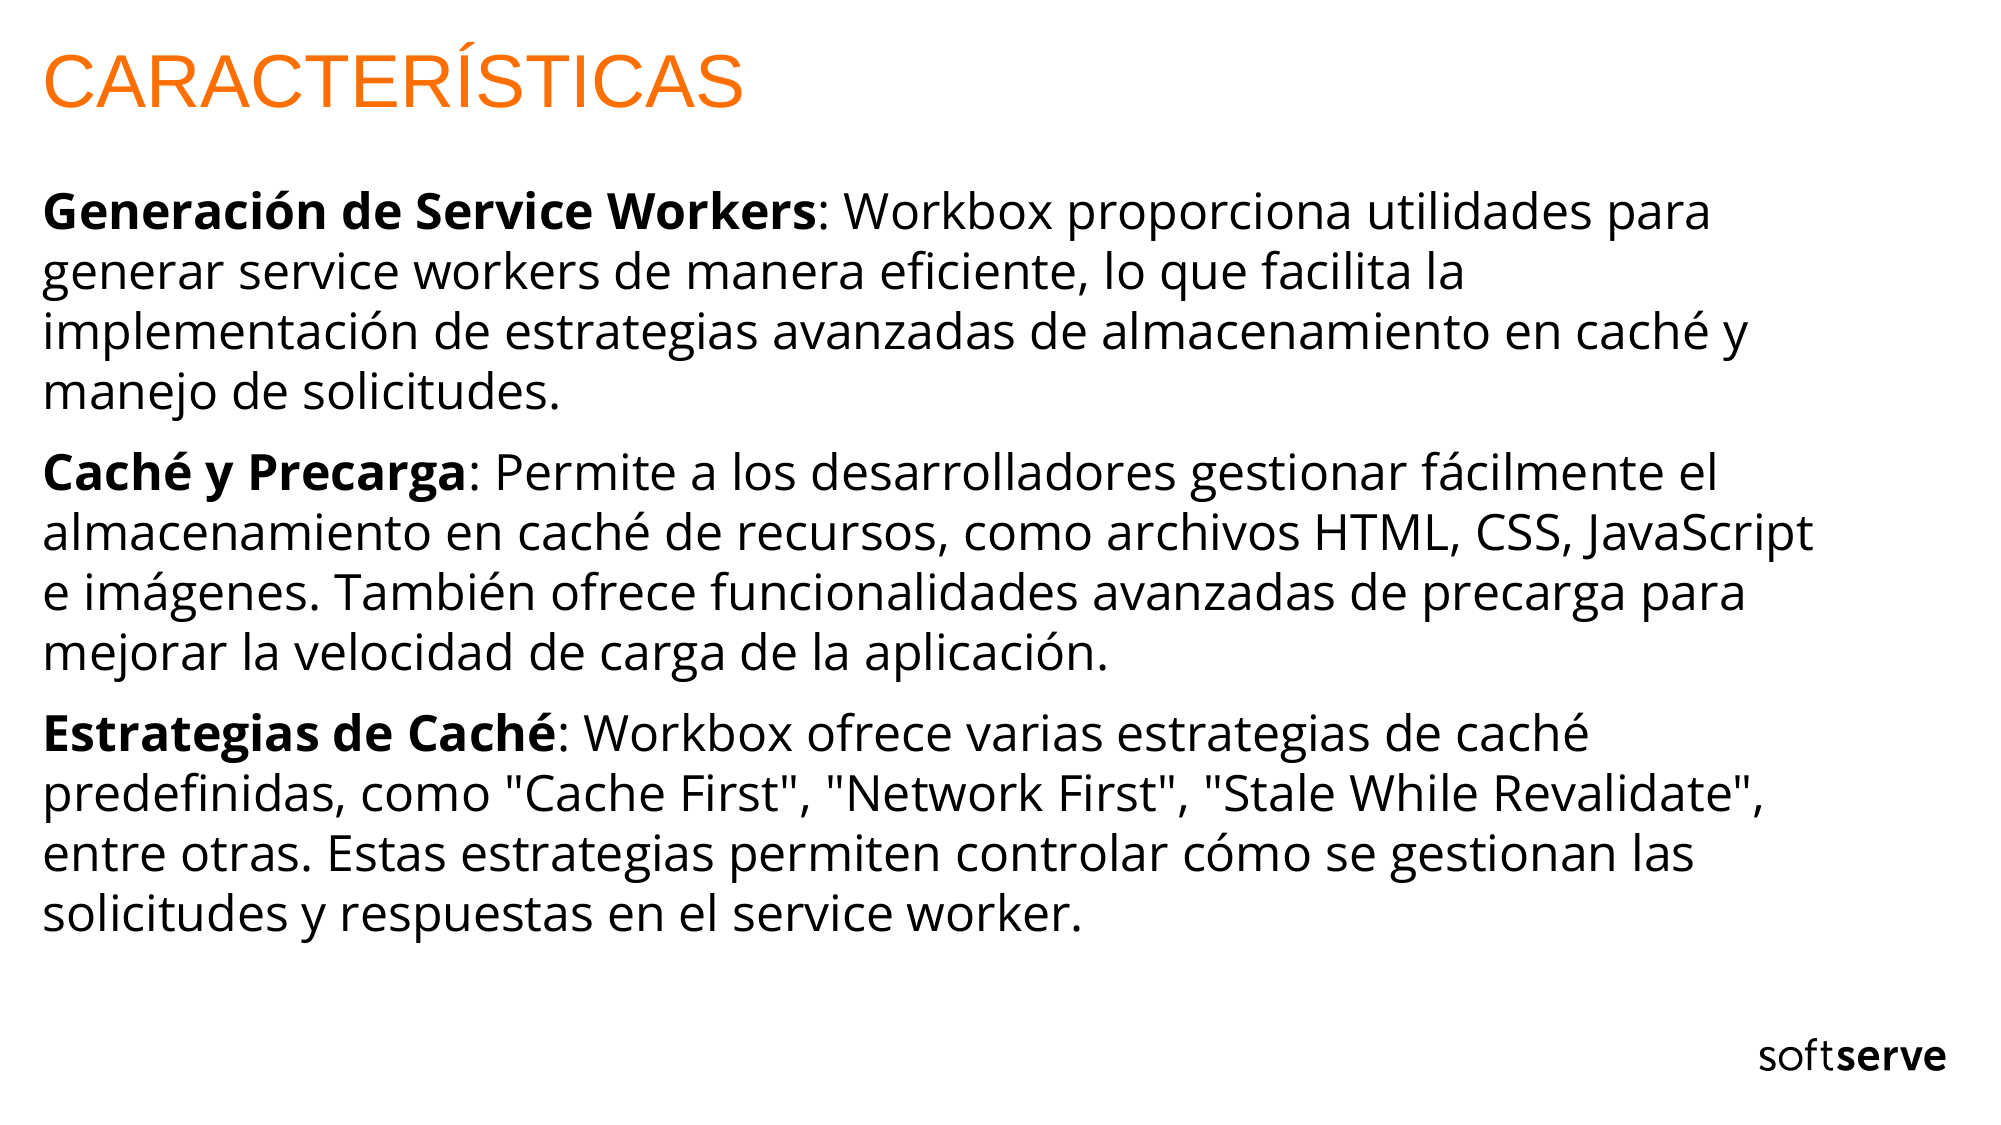

# características
Generación de Service Workers: Workbox proporciona utilidades para generar service workers de manera eficiente, lo que facilita la implementación de estrategias avanzadas de almacenamiento en caché y manejo de solicitudes.
Caché y Precarga: Permite a los desarrolladores gestionar fácilmente el almacenamiento en caché de recursos, como archivos HTML, CSS, JavaScript e imágenes. También ofrece funcionalidades avanzadas de precarga para mejorar la velocidad de carga de la aplicación.
Estrategias de Caché: Workbox ofrece varias estrategias de caché predefinidas, como "Cache First", "Network First", "Stale While Revalidate", entre otras. Estas estrategias permiten controlar cómo se gestionan las solicitudes y respuestas en el service worker.